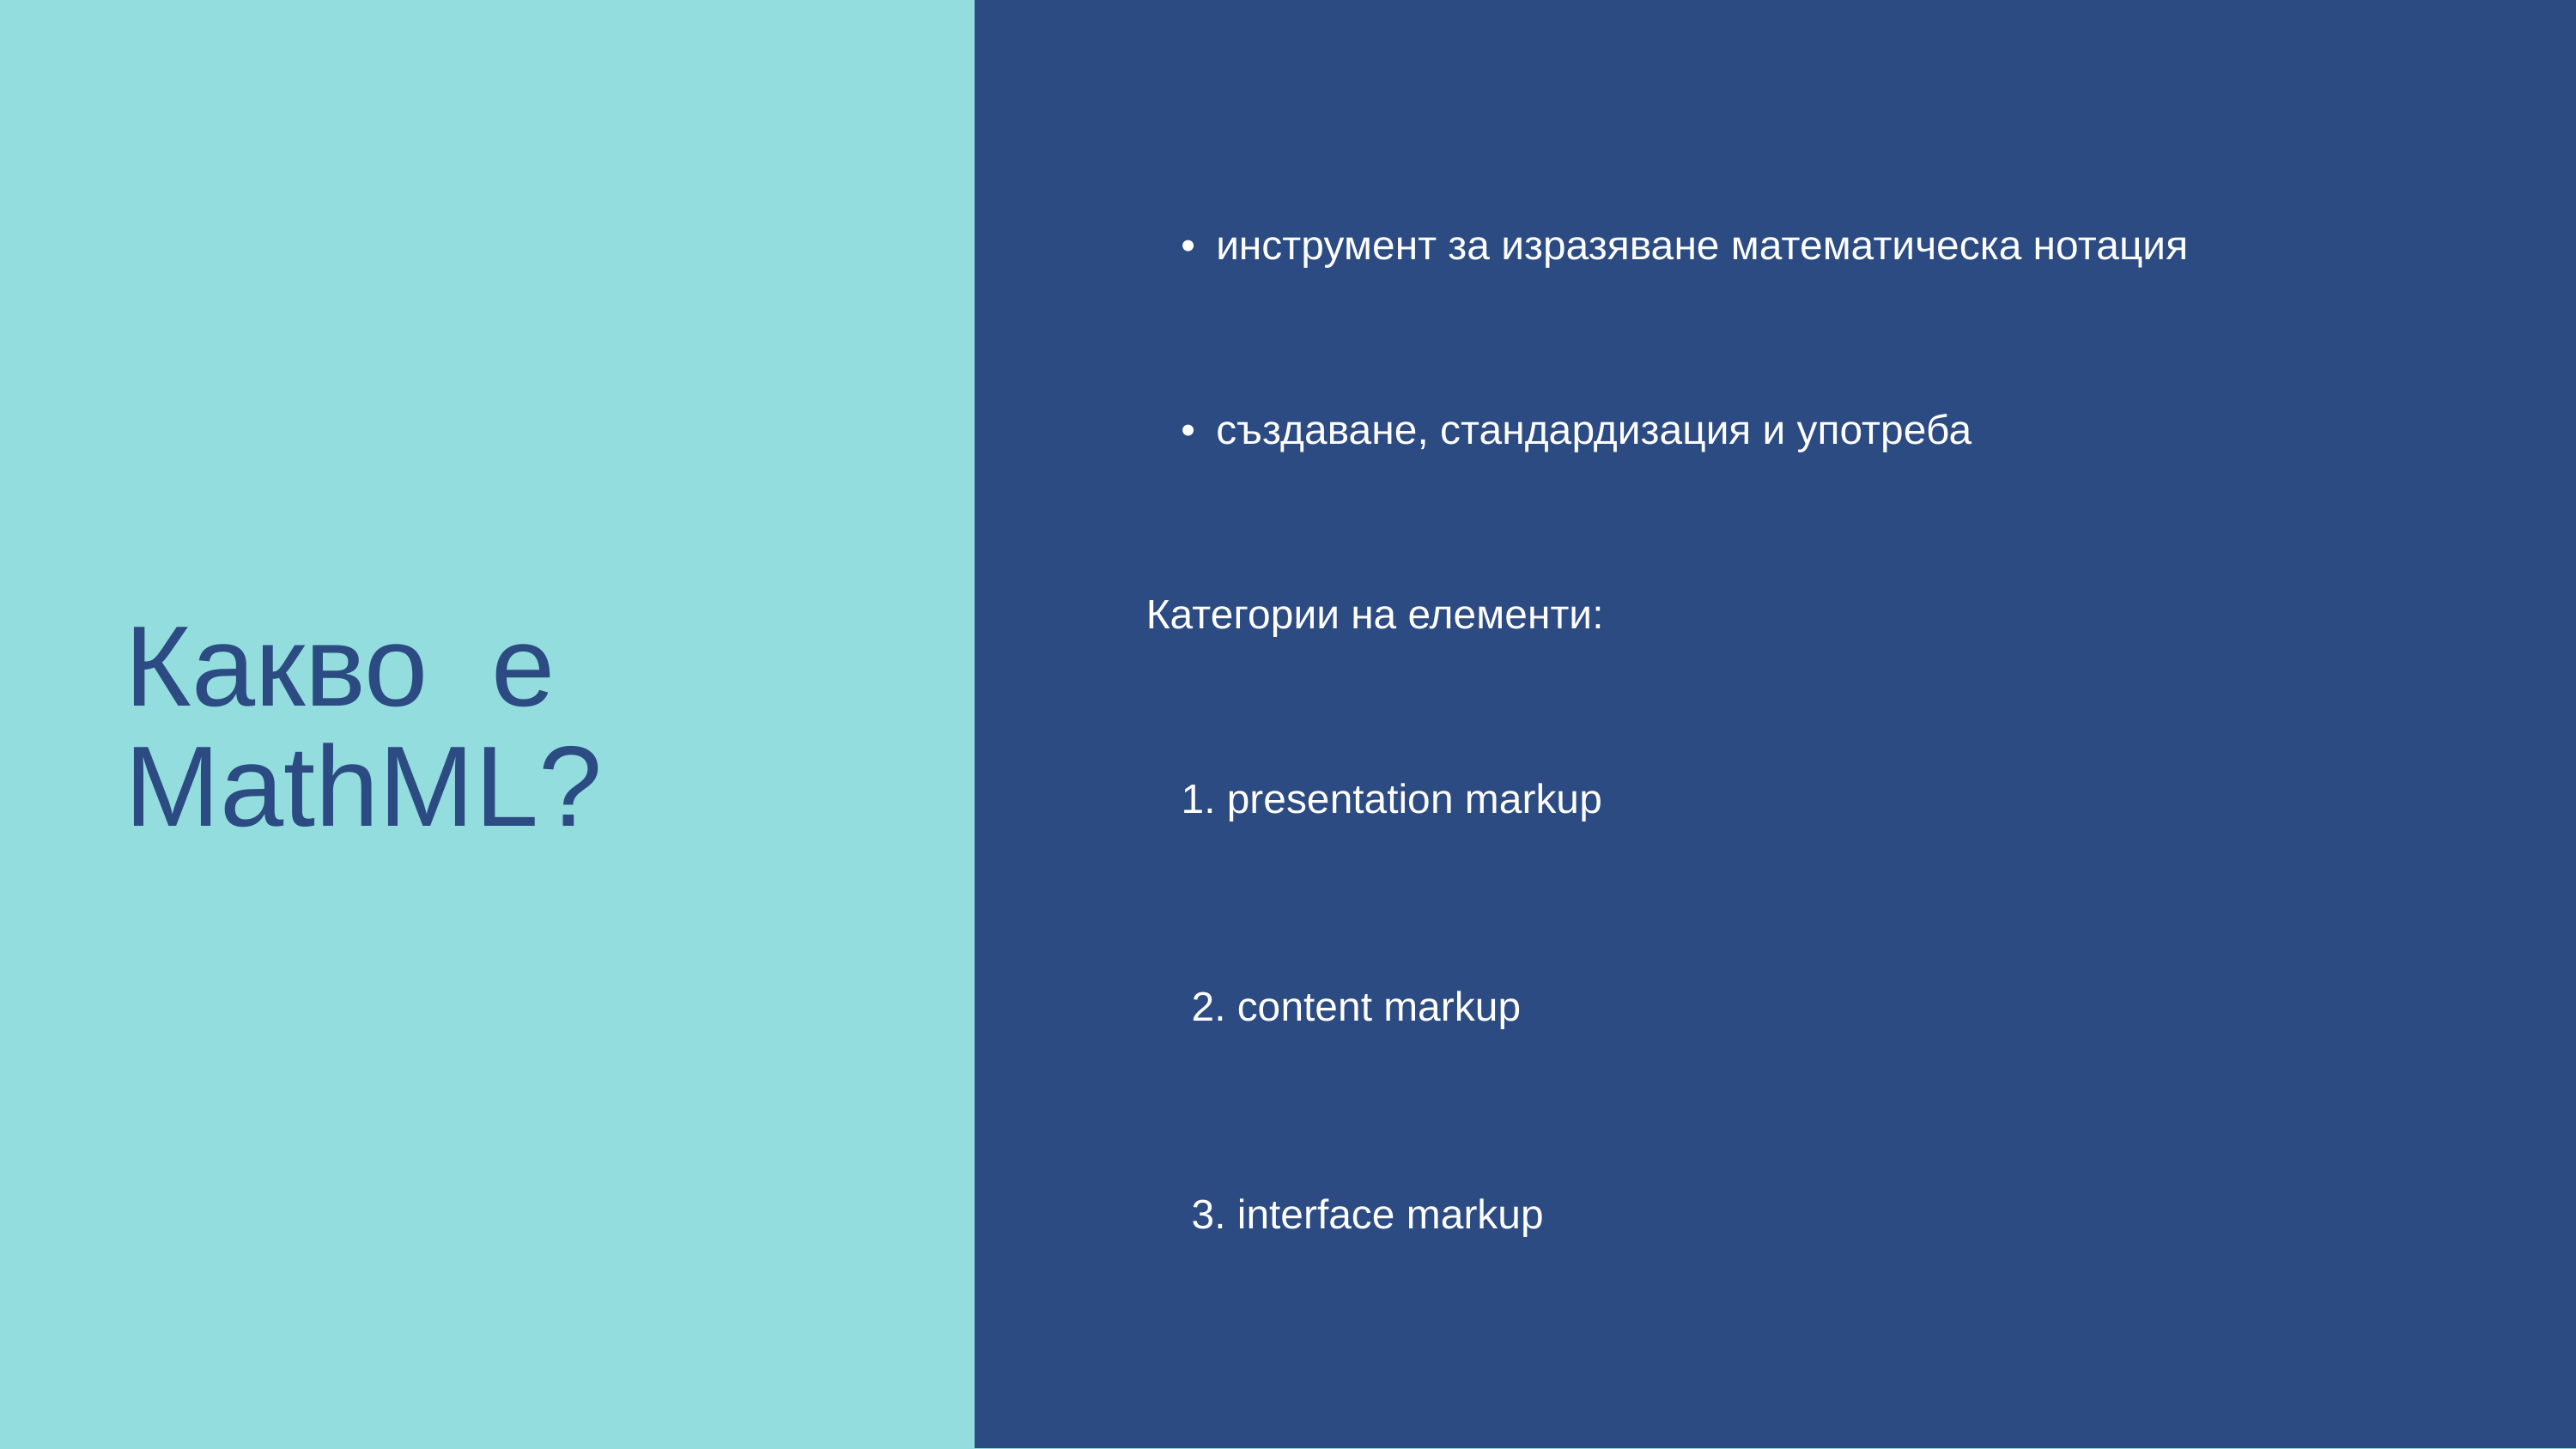

| инструмент за изразяване математическа нотация |
| --- |
| създаване, стандардизация и употреба |
| Категории на елементи: |
| 1. presentation markup |
| 2. content markup |
| 3. interface markup |
Какво  е MathML?